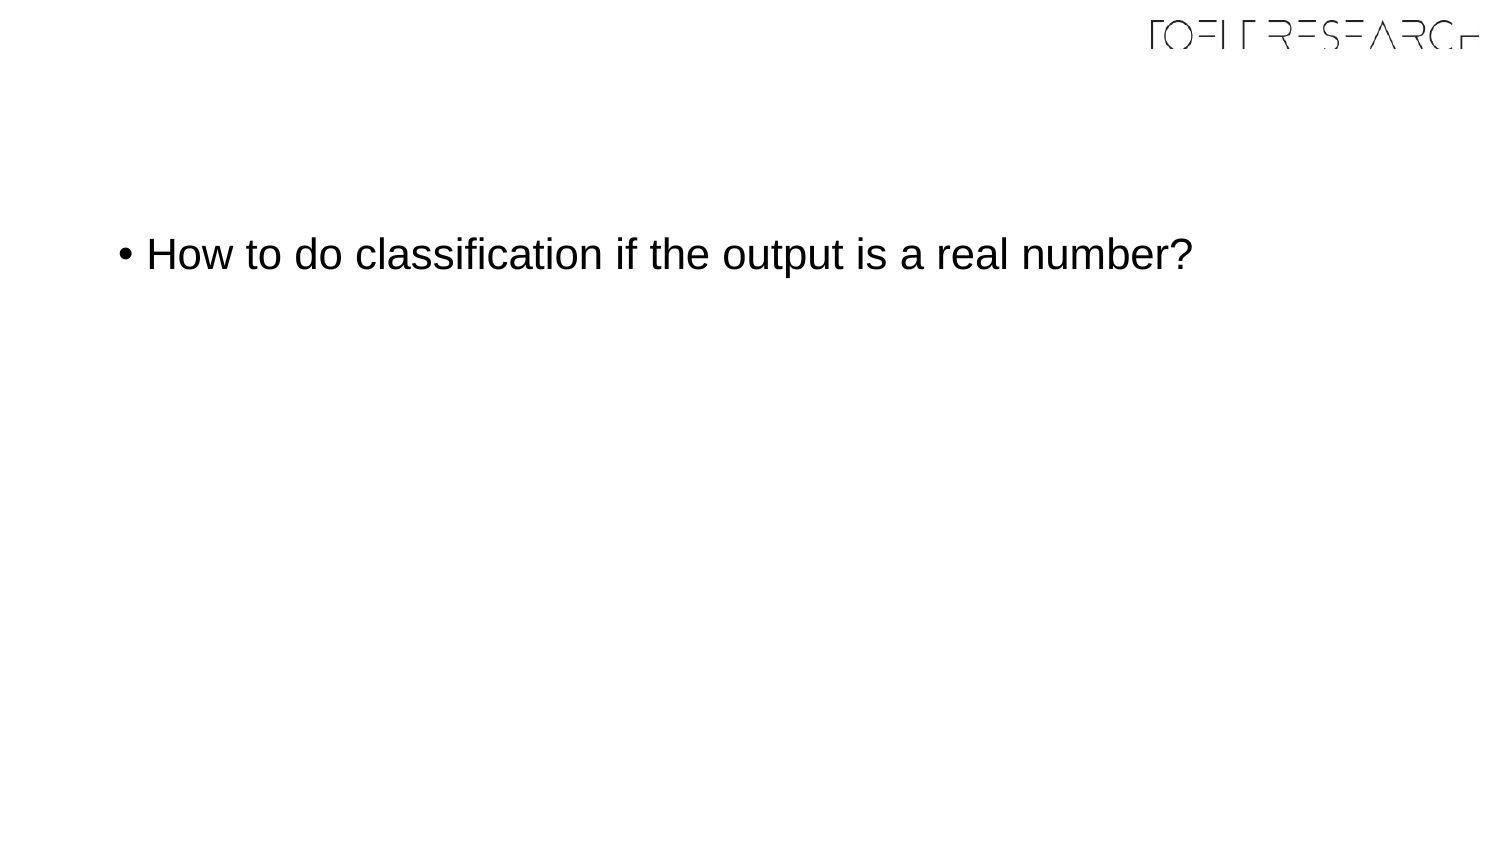

#
How to do classification if the output is a real number?